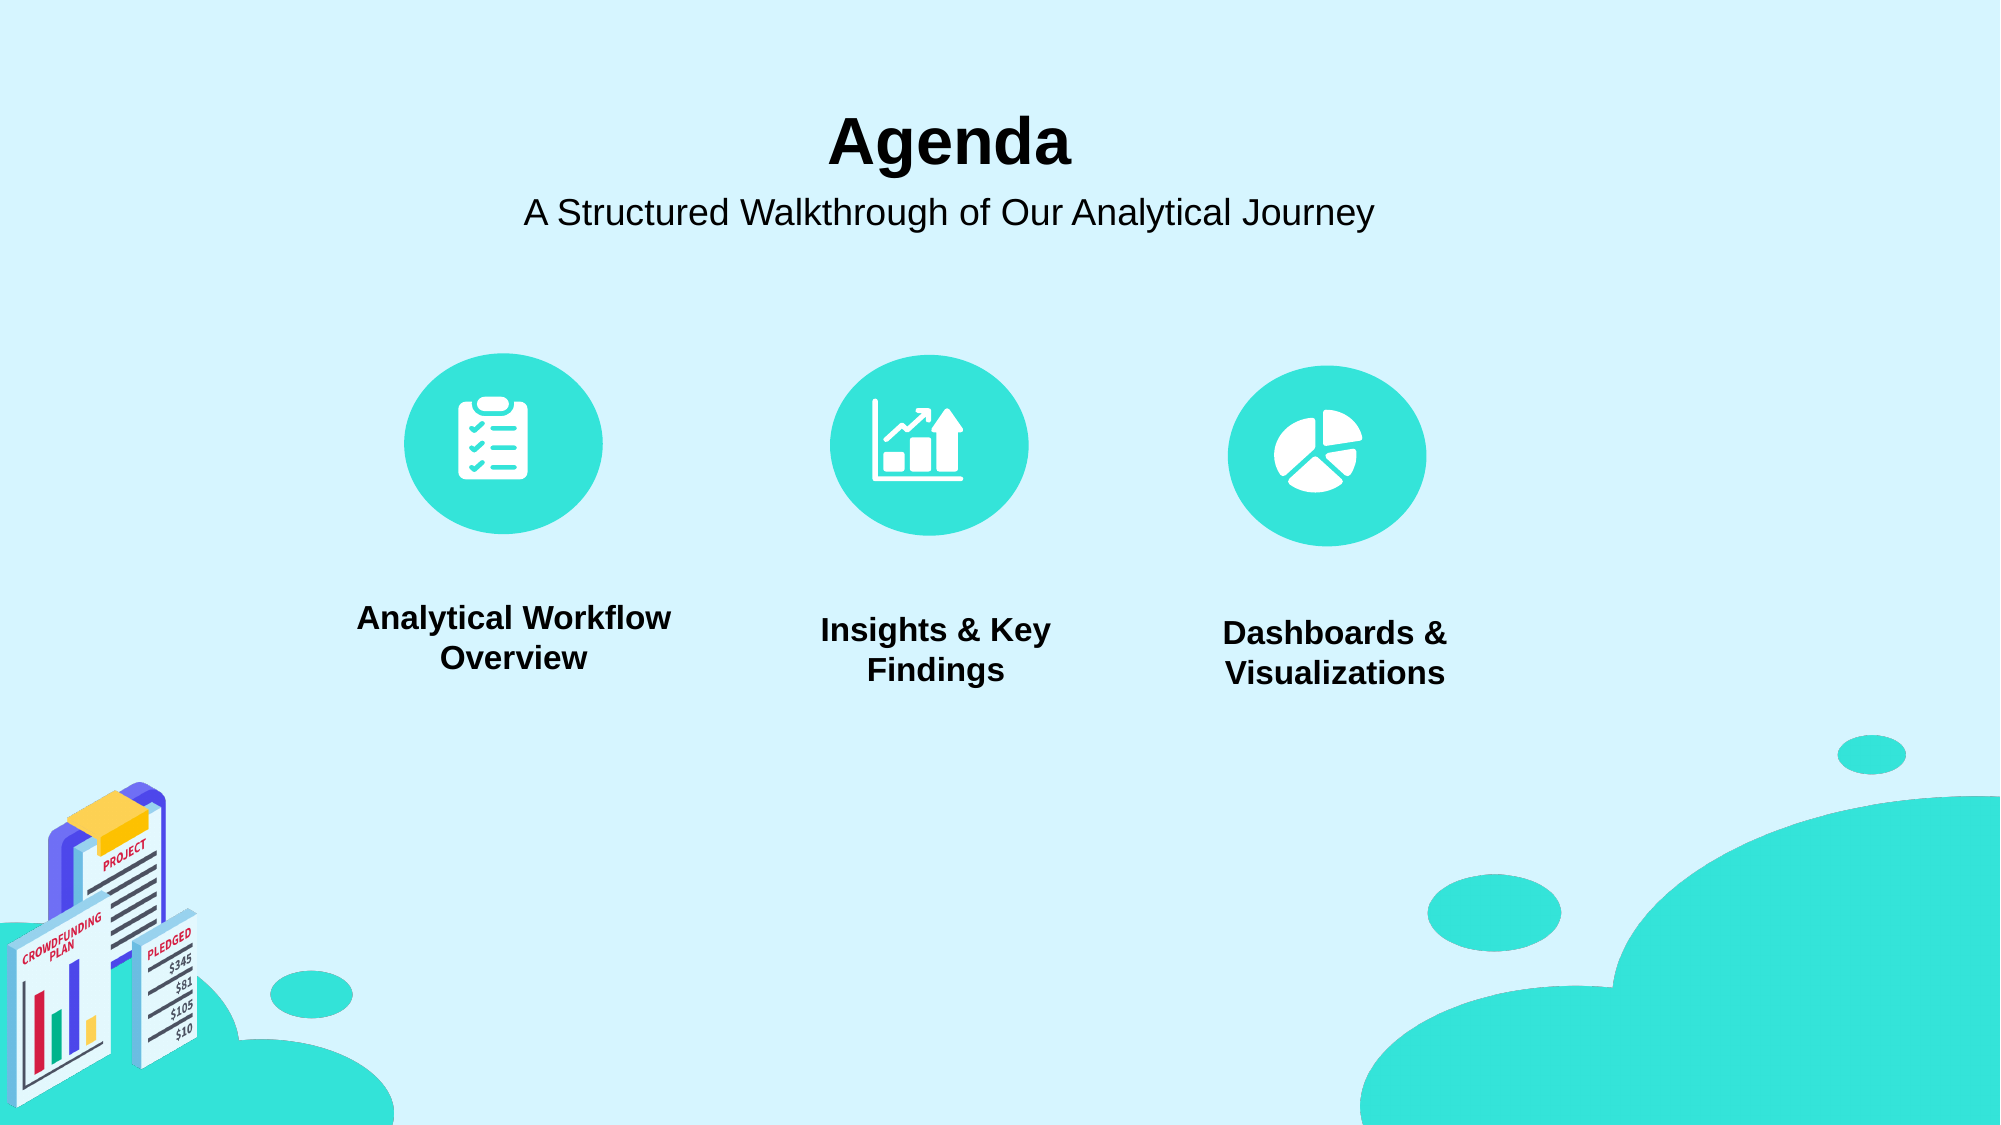

Agenda
A Structured Walkthrough of Our Analytical Journey

Analytical Workflow Overview
Insights & Key Findings
Dashboards & Visualizations